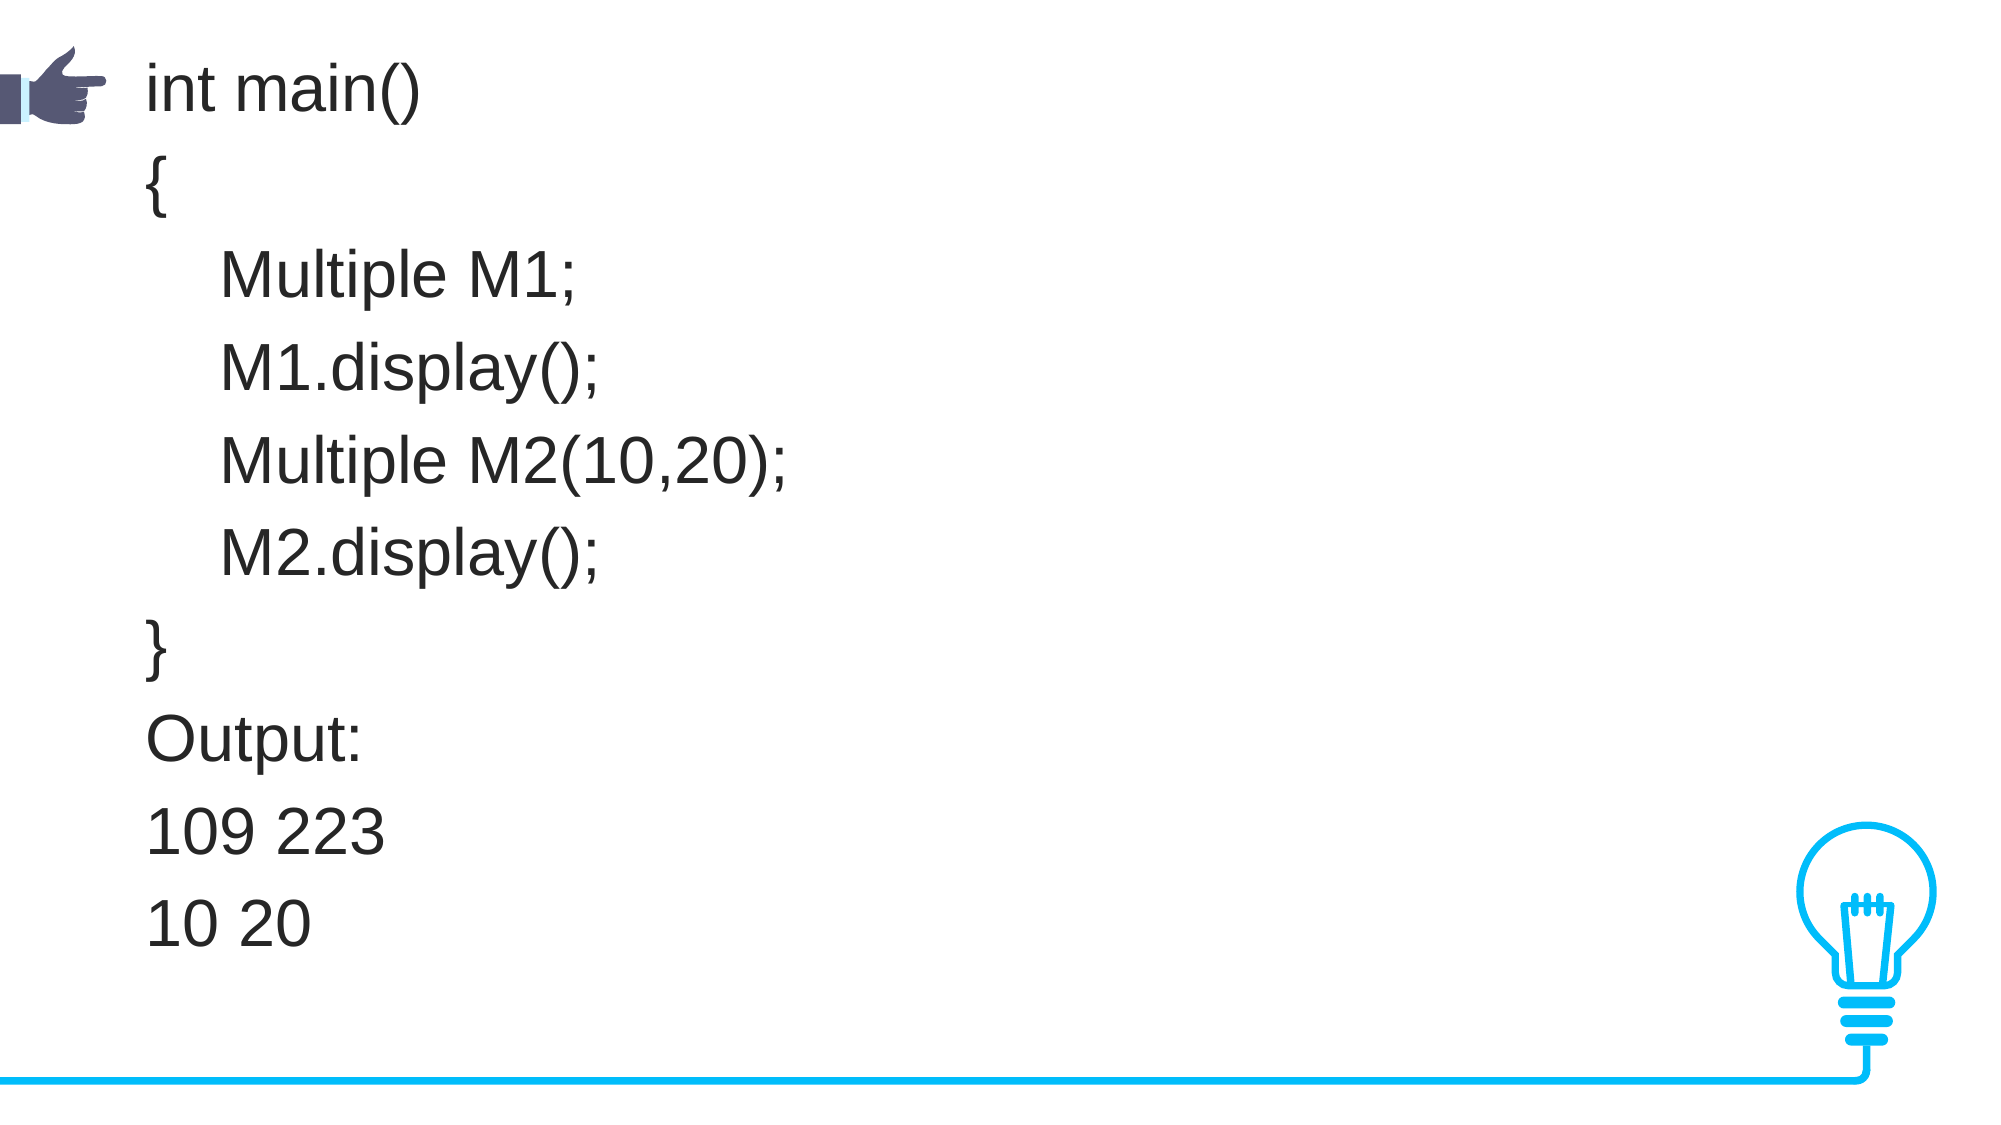

int main()
{
    Multiple M1;
    M1.display();
    Multiple M2(10,20);
    M2.display();
}
Output:
109 223
10 20